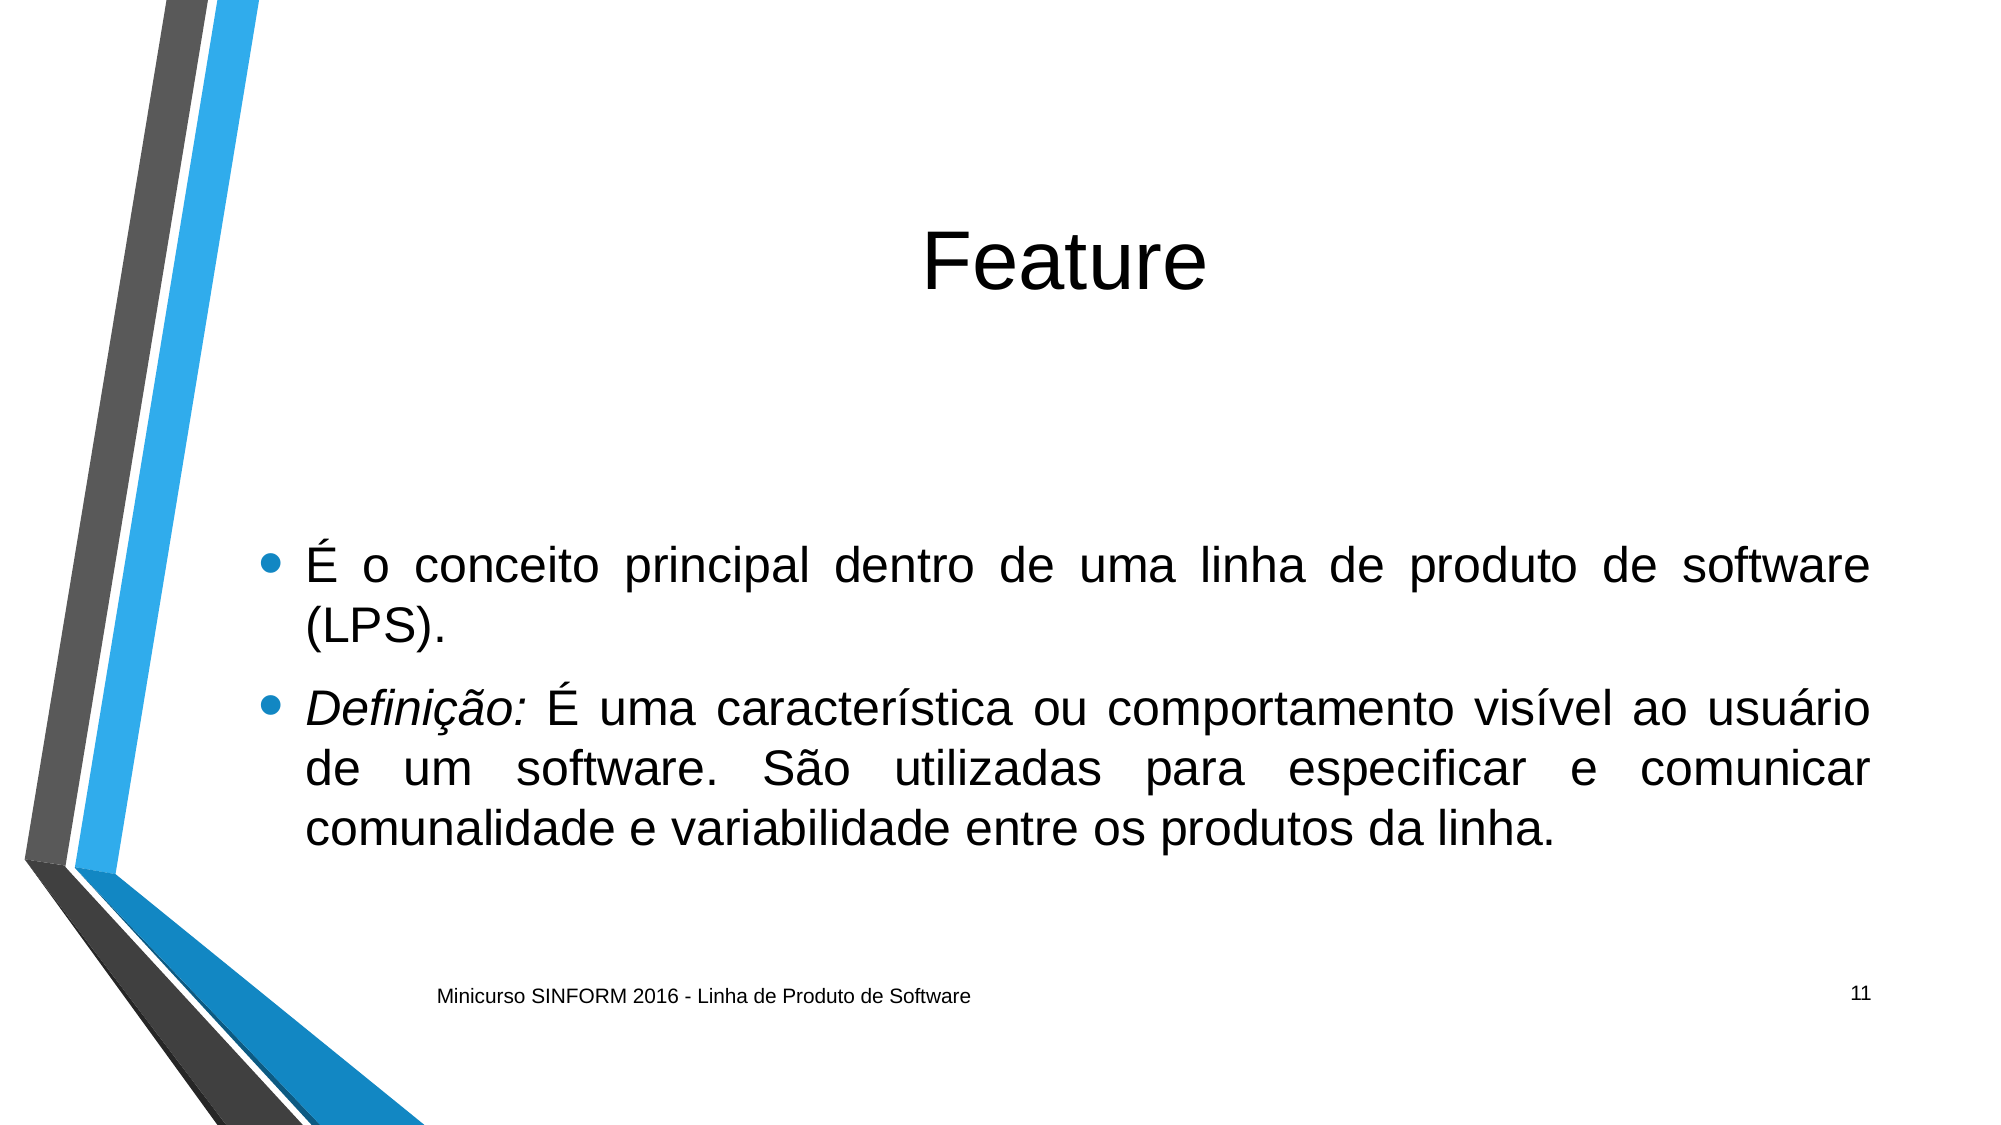

# Feature
É o conceito principal dentro de uma linha de produto de software (LPS).
Definição: É uma característica ou comportamento visível ao usuário de um software. São utilizadas para especificar e comunicar comunalidade e variabilidade entre os produtos da linha.
11
Minicurso SINFORM 2016 - Linha de Produto de Software